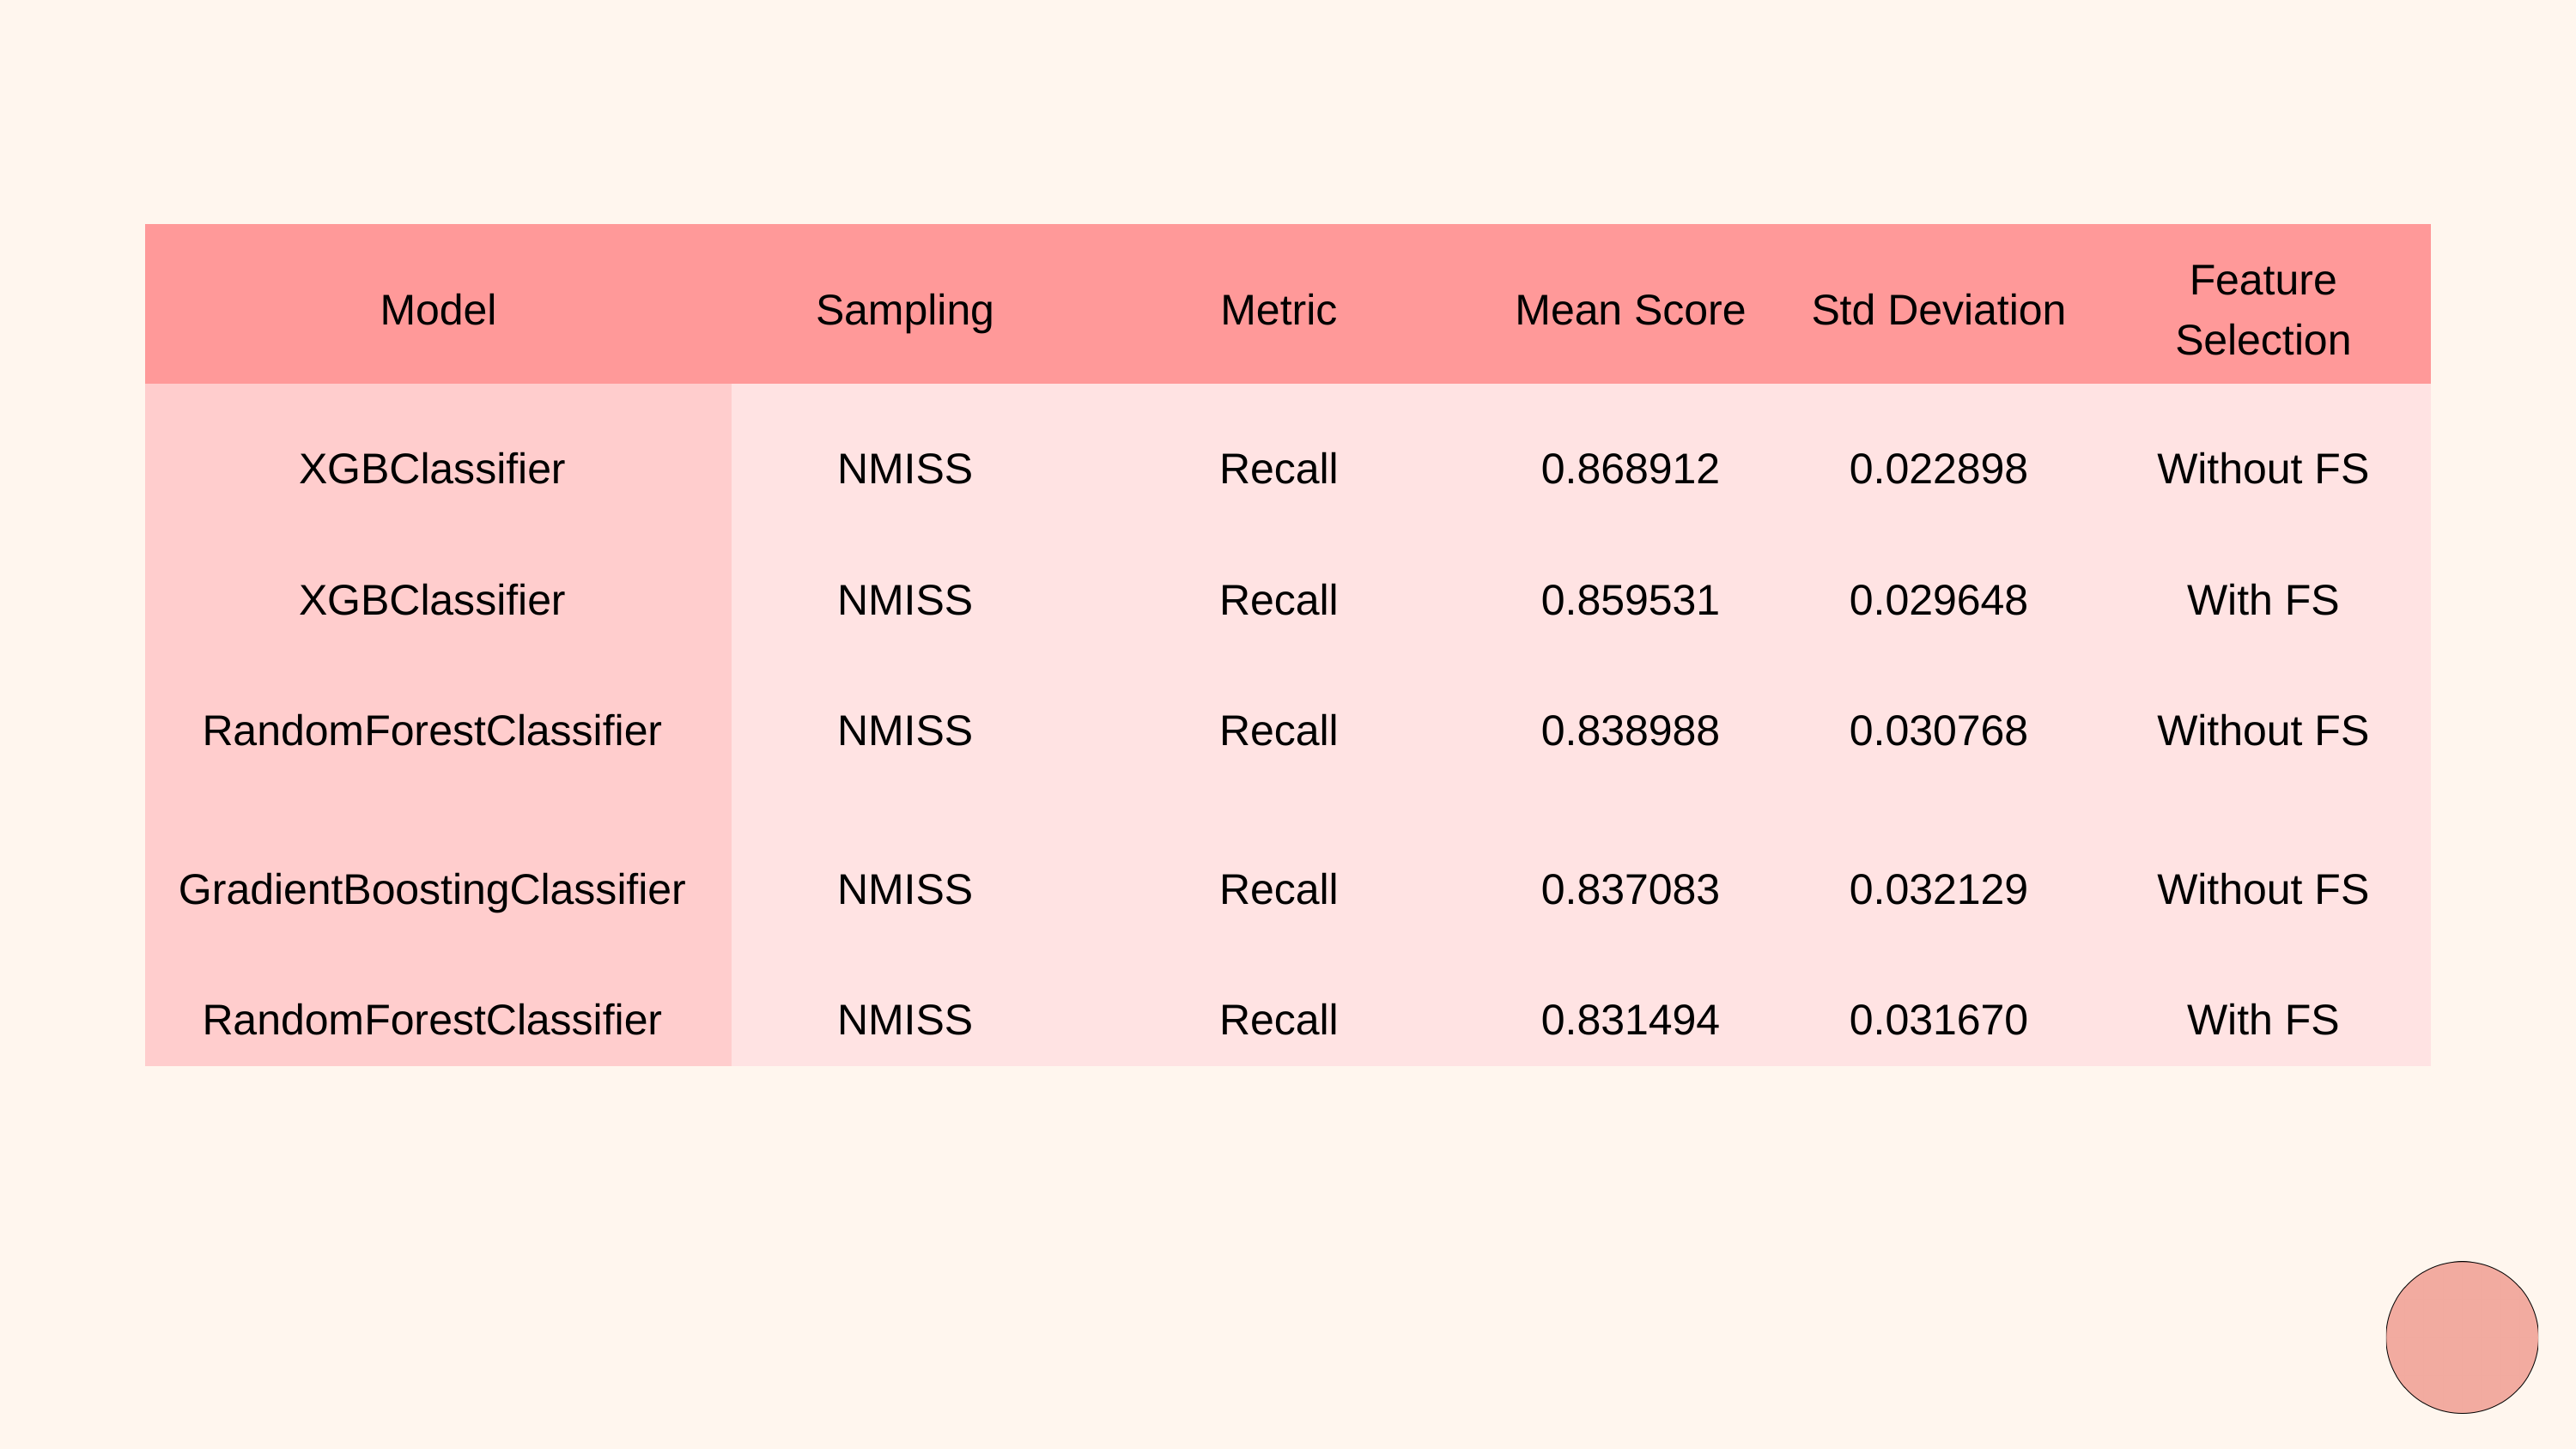

| Model | Sampling | Metric | Mean Score | Std Deviation | Feature Selection |
| --- | --- | --- | --- | --- | --- |
| XGBClassifier | NMISS | Recall | 0.868912 | 0.022898 | Without FS |
| XGBClassifier | NMISS | Recall | 0.859531 | 0.029648 | With FS |
| RandomForestClassifier | NMISS | Recall | 0.838988 | 0.030768 | Without FS |
| GradientBoostingClassifier | NMISS | Recall | 0.837083 | 0.032129 | Without FS |
| RandomForestClassifier | NMISS | Recall | 0.831494 | 0.031670 | With FS |